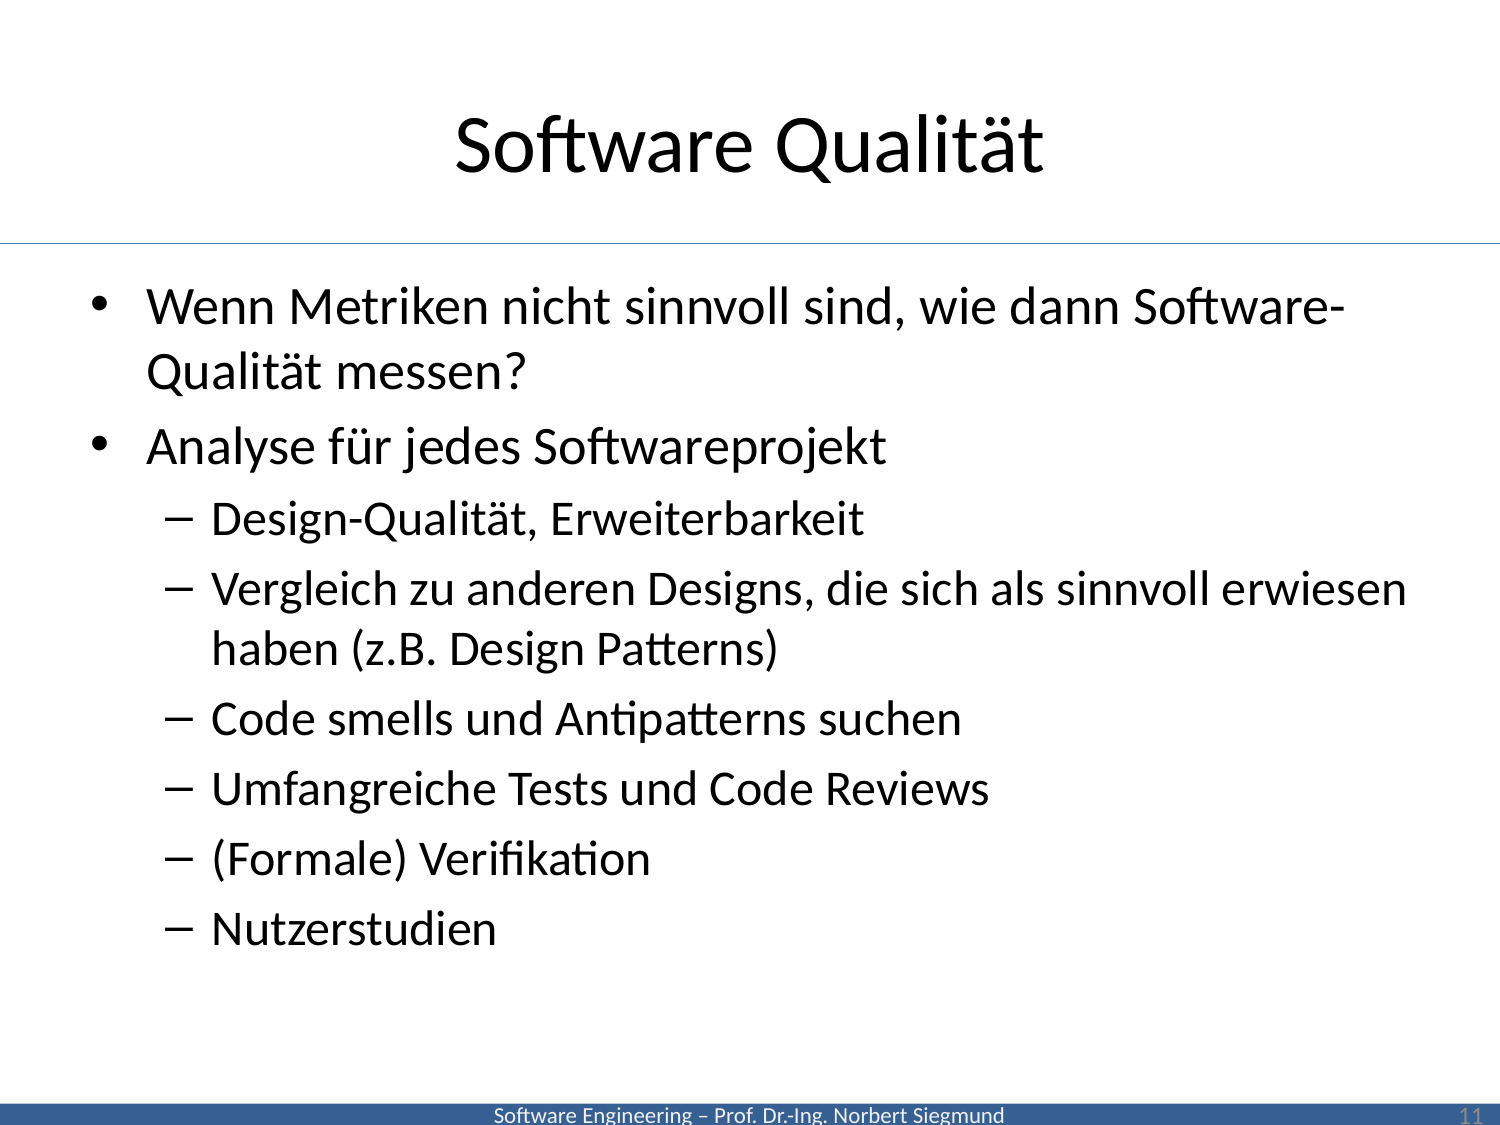

# Software Qualität
Wenn Metriken nicht sinnvoll sind, wie dann Software-Qualität messen?
Analyse für jedes Softwareprojekt
Design-Qualität, Erweiterbarkeit
Vergleich zu anderen Designs, die sich als sinnvoll erwiesen haben (z.B. Design Patterns)
Code smells und Antipatterns suchen
Umfangreiche Tests und Code Reviews
(Formale) Verifikation
Nutzerstudien

11